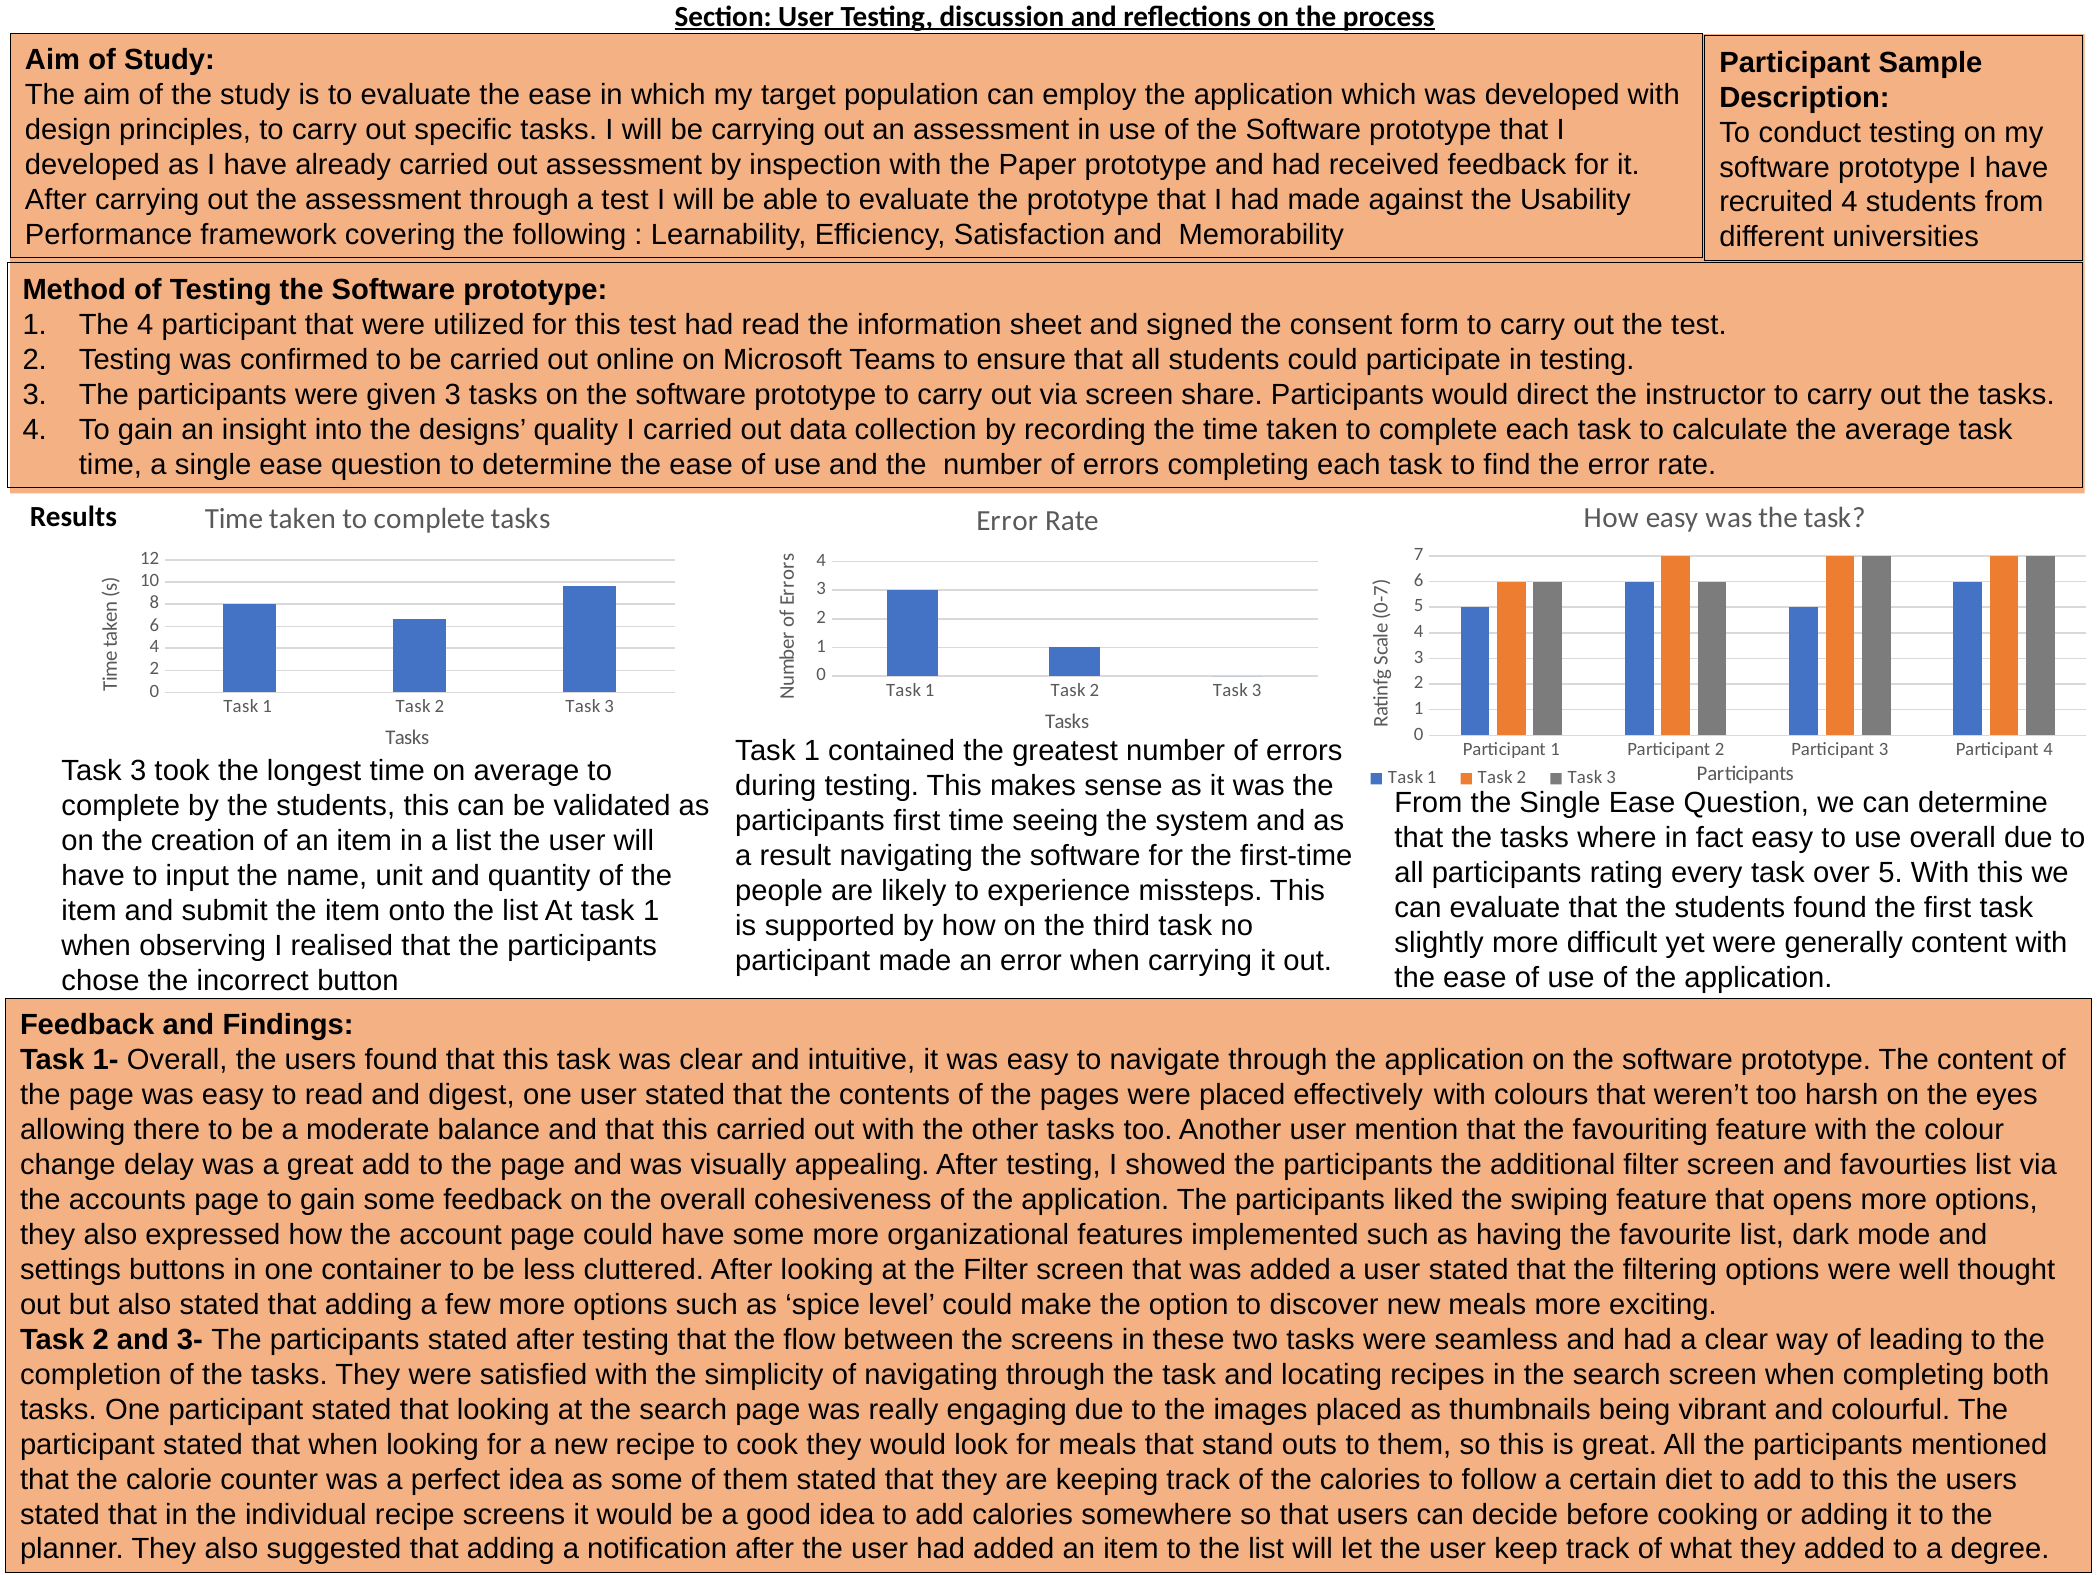

Section: User Testing, discussion and reflections on the process
Aim of Study:
The aim of the study is to evaluate the ease in which my target population can employ the application which was developed with design principles, to carry out specific tasks. I will be carrying out an assessment in use of the Software prototype that I developed as I have already carried out assessment by inspection with the Paper prototype and had received feedback for it. After carrying out the assessment through a test I will be able to evaluate the prototype that I had made against the Usability Performance framework covering the following : Learnability, Efficiency, Satisfaction and  Memorability

Participant Sample Description:
To conduct testing on my software prototype I have recruited 4 students from different universities
Method of Testing the Software prototype:
The 4 participant that were utilized for this test had read the information sheet and signed the consent form to carry out the test.
Testing was confirmed to be carried out online on Microsoft Teams to ensure that all students could participate in testing.
The participants were given 3 tasks on the software prototype to carry out via screen share. Participants would direct the instructor to carry out the tasks.
To gain an insight into the designs’ quality I carried out data collection by recording the time taken to complete each task to calculate the average task time, a single ease question to determine the ease of use and the  number of errors completing each task to find the error rate.

### Chart: How easy was the task?

| Category | Task 1 | Task 2 | Task 3 |
|---|---|---|---|
| Participant 1 | 5.0 | 6.0 | 6.0 |
| Participant 2 | 6.0 | 7.0 | 6.0 |
| Participant 3 | 5.0 | 7.0 | 7.0 |
| Participant 4 | 6.0 | 7.0 | 7.0 |

### Chart: Time taken to complete tasks

| Category | Time taken |
|---|---|
| Task 1  | 8.0 |
| Task 2 | 6.666666666666667 |
| Task 3 | 9.666666666666666 |

### Chart:

| Category | Error Rate |
|---|---|
| Task 1  | 3.0 |
| Task 2 | 1.0 |
| Task 3 | 0.0 |
Results
Task 1 contained the greatest number of errors during testing. This makes sense as it was the participants first time seeing the system and as a result navigating the software for the first-time people are likely to experience missteps. This is supported by how on the third task no participant made an error when carrying it out.
Task 3 took the longest time on average to complete by the students, this can be validated as on the creation of an item in a list the user will have to input the name, unit and quantity of the item and submit the item onto the list At task 1 when observing I realised that the participants chose the incorrect button
From the Single Ease Question, we can determine that the tasks where in fact easy to use overall due to all participants rating every task over 5. With this we can evaluate that the students found the first task slightly more difficult yet were generally content with the ease of use of the application.
Feedback and Findings:
Task 1- Overall, the users found that this task was clear and intuitive, it was easy to navigate through the application on the software prototype. The content of the page was easy to read and digest, one user stated that the contents of the pages were placed effectively with colours that weren’t too harsh on the eyes allowing there to be a moderate balance and that this carried out with the other tasks too. Another user mention that the favouriting feature with the colour change delay was a great add to the page and was visually appealing. After testing, I showed the participants the additional filter screen and favourties list via the accounts page to gain some feedback on the overall cohesiveness of the application. The participants liked the swiping feature that opens more options, they also expressed how the account page could have some more organizational features implemented such as having the favourite list, dark mode and settings buttons in one container to be less cluttered. After looking at the Filter screen that was added a user stated that the filtering options were well thought out but also stated that adding a few more options such as ‘spice level’ could make the option to discover new meals more exciting.
Task 2 and 3- The participants stated after testing that the flow between the screens in these two tasks were seamless and had a clear way of leading to the completion of the tasks. They were satisfied with the simplicity of navigating through the task and locating recipes in the search screen when completing both tasks. One participant stated that looking at the search page was really engaging due to the images placed as thumbnails being vibrant and colourful. The participant stated that when looking for a new recipe to cook they would look for meals that stand outs to them, so this is great. All the participants mentioned that the calorie counter was a perfect idea as some of them stated that they are keeping track of the calories to follow a certain diet to add to this the users stated that in the individual recipe screens it would be a good idea to add calories somewhere so that users can decide before cooking or adding it to the planner. They also suggested that adding a notification after the user had added an item to the list will let the user keep track of what they added to a degree.